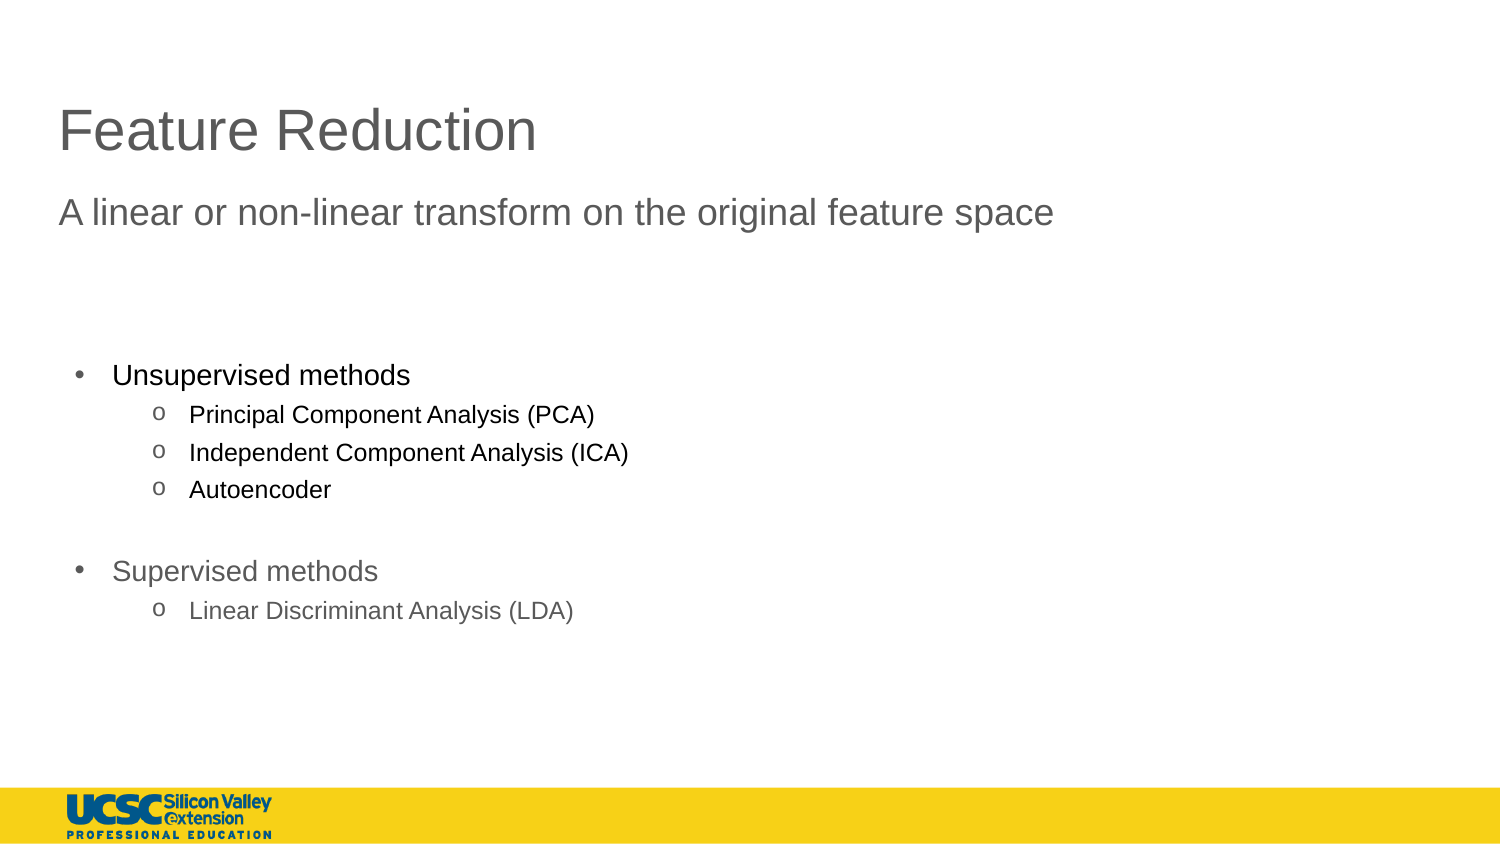

# Feature Reduction
A linear or non-linear transform on the original feature space
Unsupervised methods
Principal Component Analysis (PCA)
Independent Component Analysis (ICA)
Autoencoder

Supervised methods
Linear Discriminant Analysis (LDA)